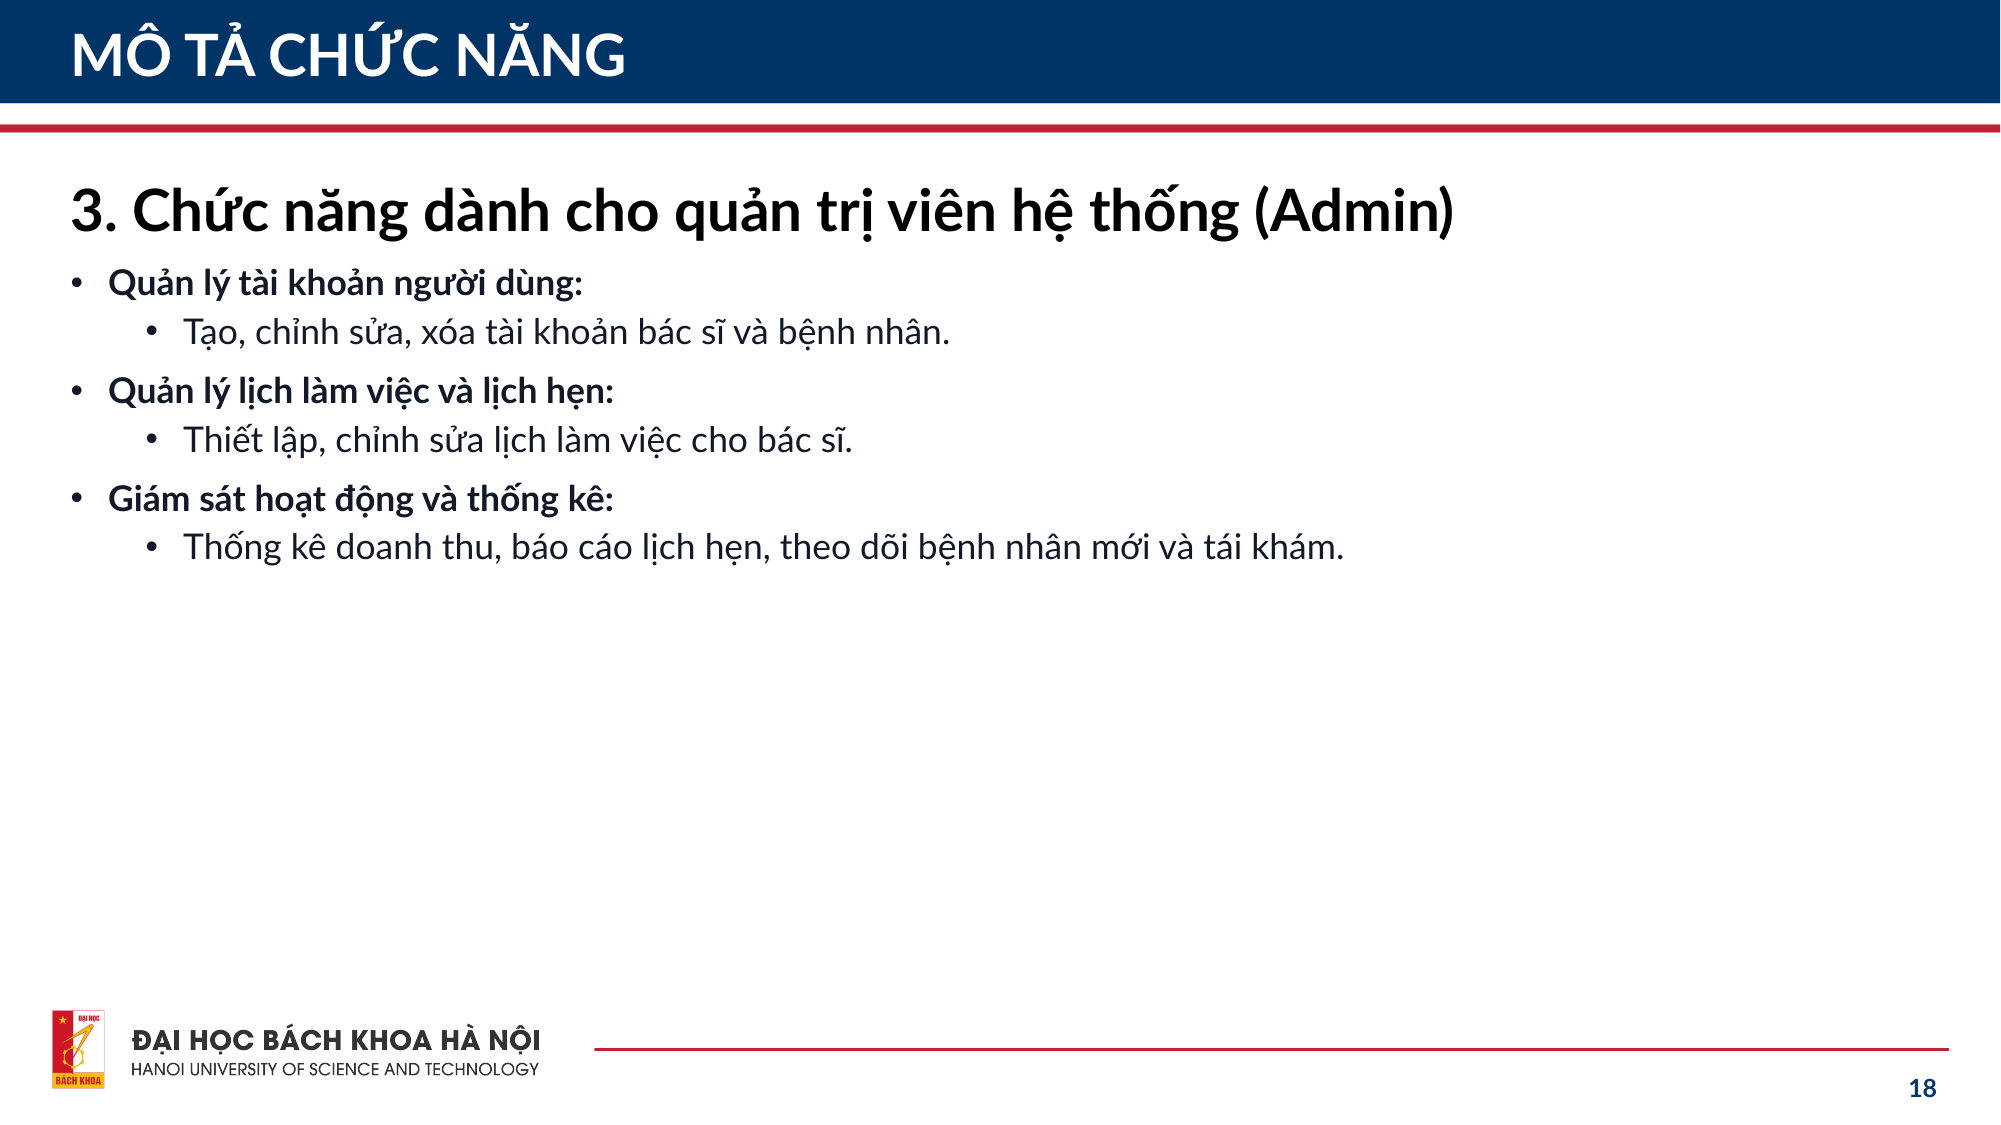

# MÔ TẢ CHỨC NĂNG
3. Chức năng dành cho quản trị viên hệ thống (Admin)
Quản lý tài khoản người dùng:
Tạo, chỉnh sửa, xóa tài khoản bác sĩ và bệnh nhân.
Quản lý lịch làm việc và lịch hẹn:
Thiết lập, chỉnh sửa lịch làm việc cho bác sĩ.
Giám sát hoạt động và thống kê:
Thống kê doanh thu, báo cáo lịch hẹn, theo dõi bệnh nhân mới và tái khám.
18